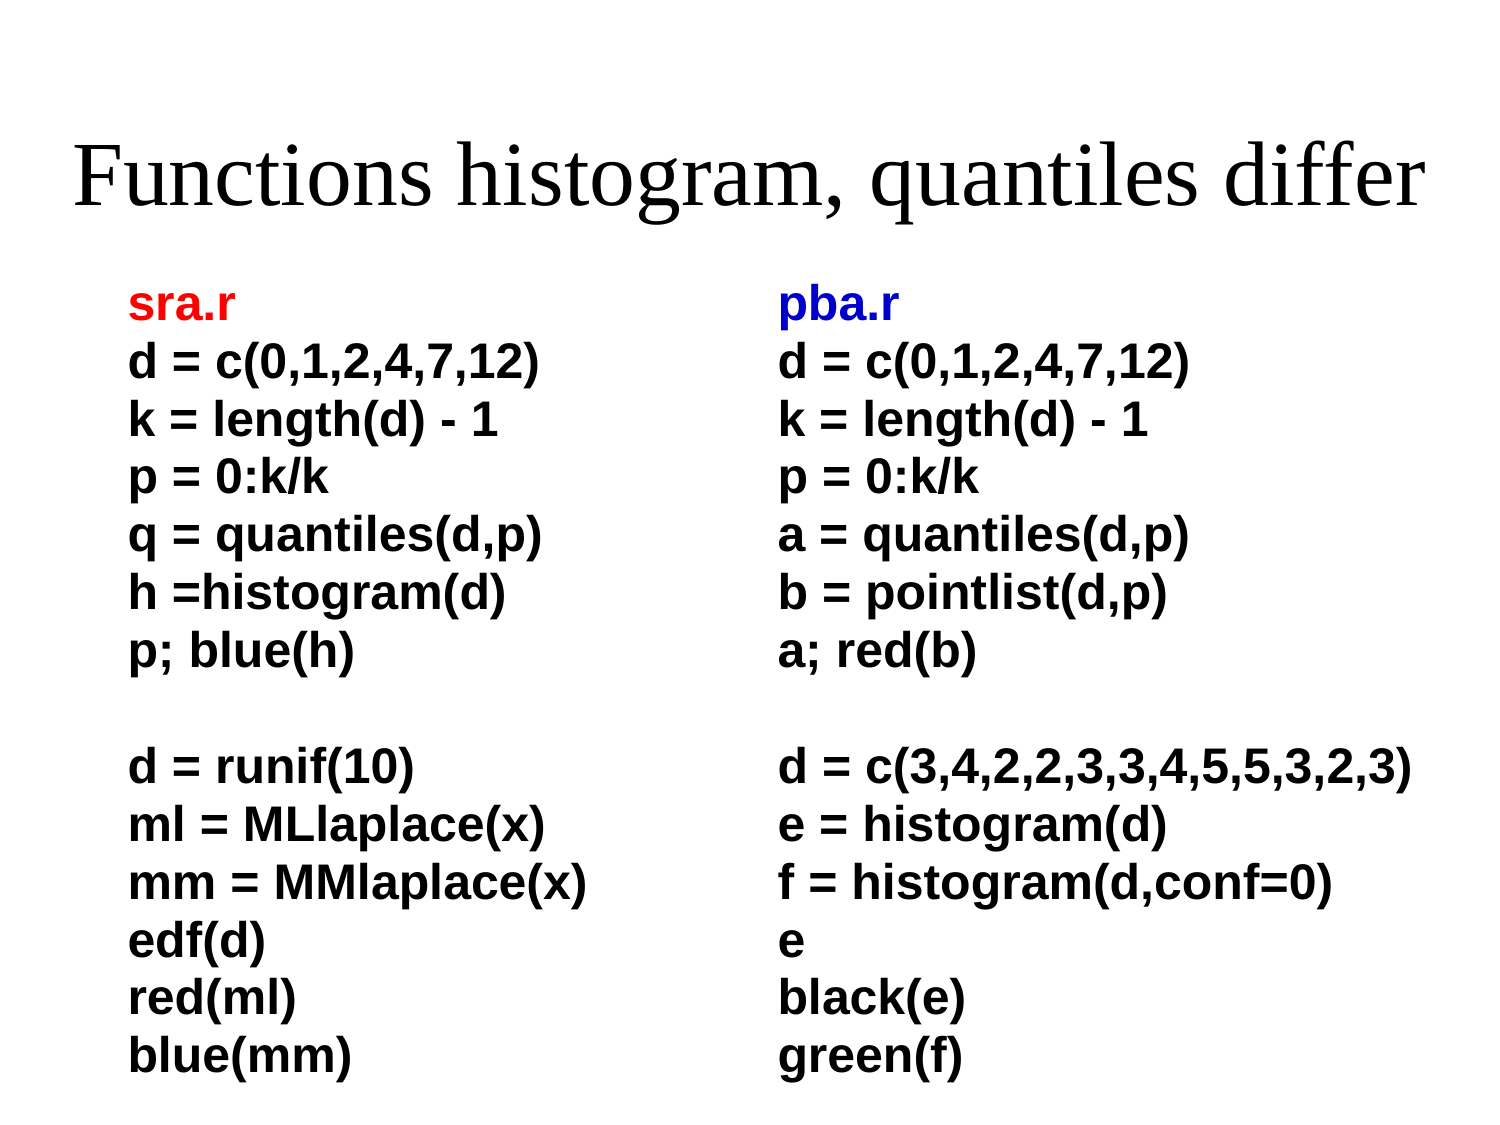

# Functions histogram, quantiles differ
sra.r
d = c(0,1,2,4,7,12)
k = length(d) - 1
p = 0:k/k
q = quantiles(d,p)
h =histogram(d)
p; blue(h)

d = runif(10)
ml = MLlaplace(x)
mm = MMlaplace(x)
edf(d)
red(ml)
blue(mm)

pba.r
d = c(0,1,2,4,7,12)
k = length(d) - 1
p = 0:k/k
a = quantiles(d,p)
b = pointlist(d,p)
a; red(b)

d = c(3,4,2,2,3,3,4,5,5,3,2,3)
e = histogram(d)
f = histogram(d,conf=0)
e
black(e)
green(f)